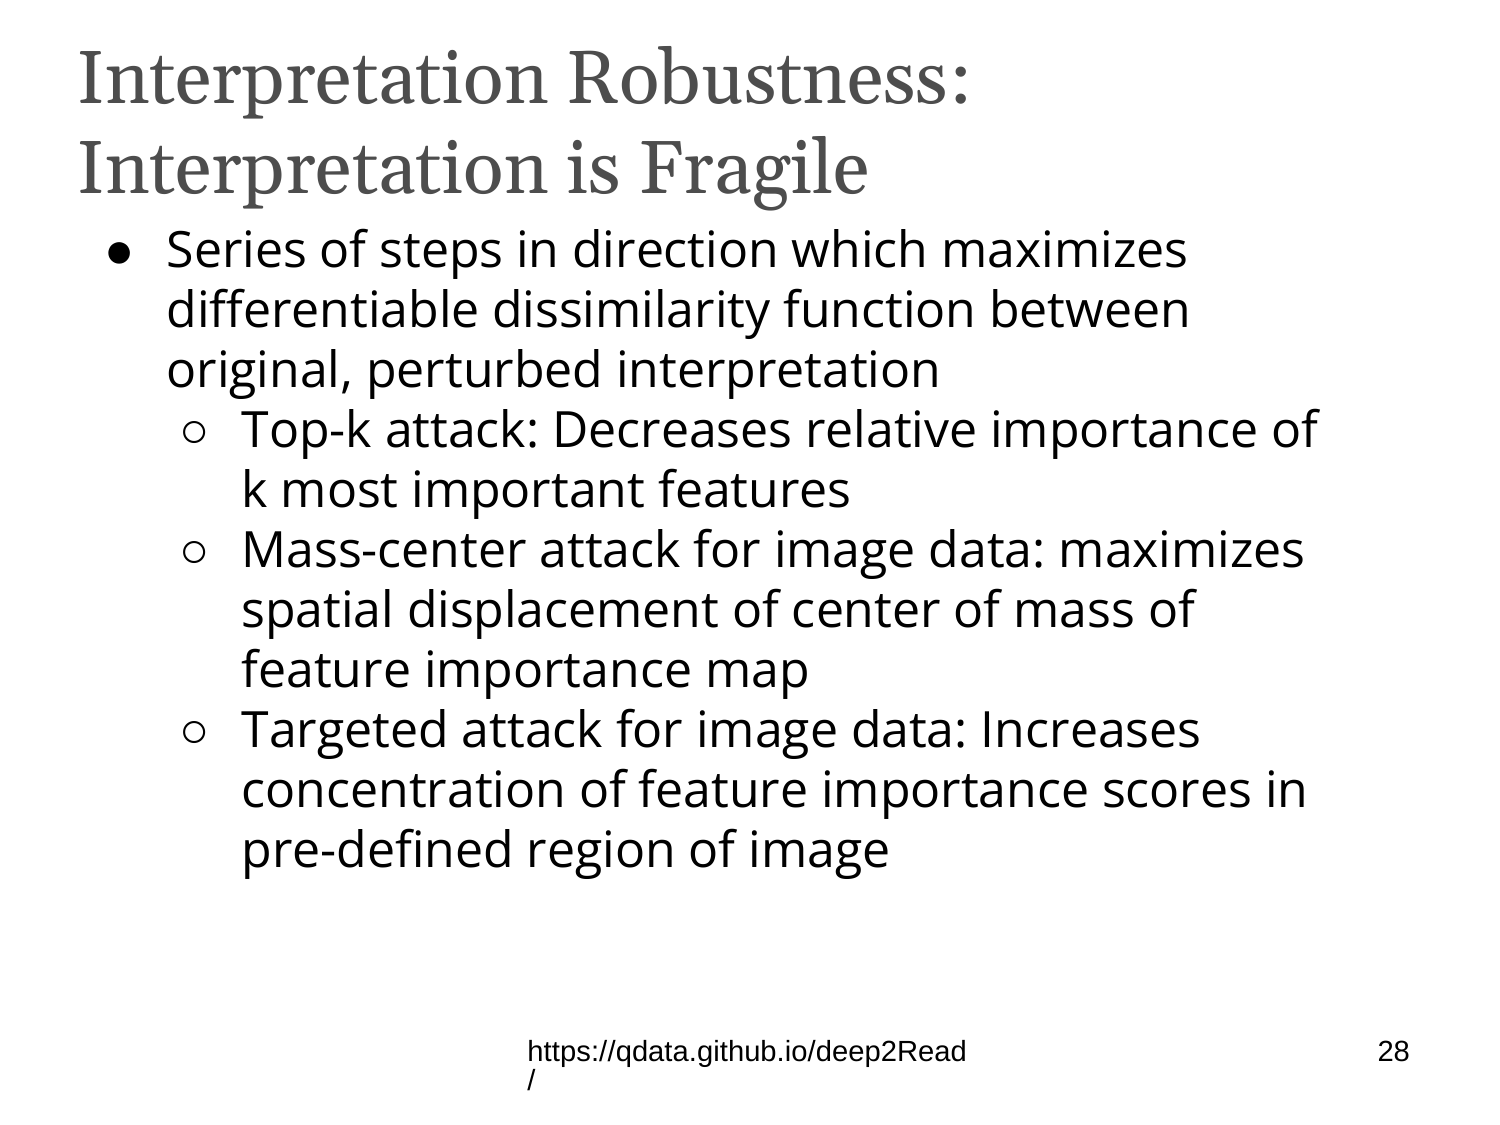

Interpretation Robustness: Interpretation is Fragile
Series of steps in direction which maximizes differentiable dissimilarity function between original, perturbed interpretation
Top-k attack: Decreases relative importance of k most important features
Mass-center attack for image data: maximizes spatial displacement of center of mass of feature importance map
Targeted attack for image data: Increases concentration of feature importance scores in pre-defined region of image

https://qdata.github.io/deep2Read/
28